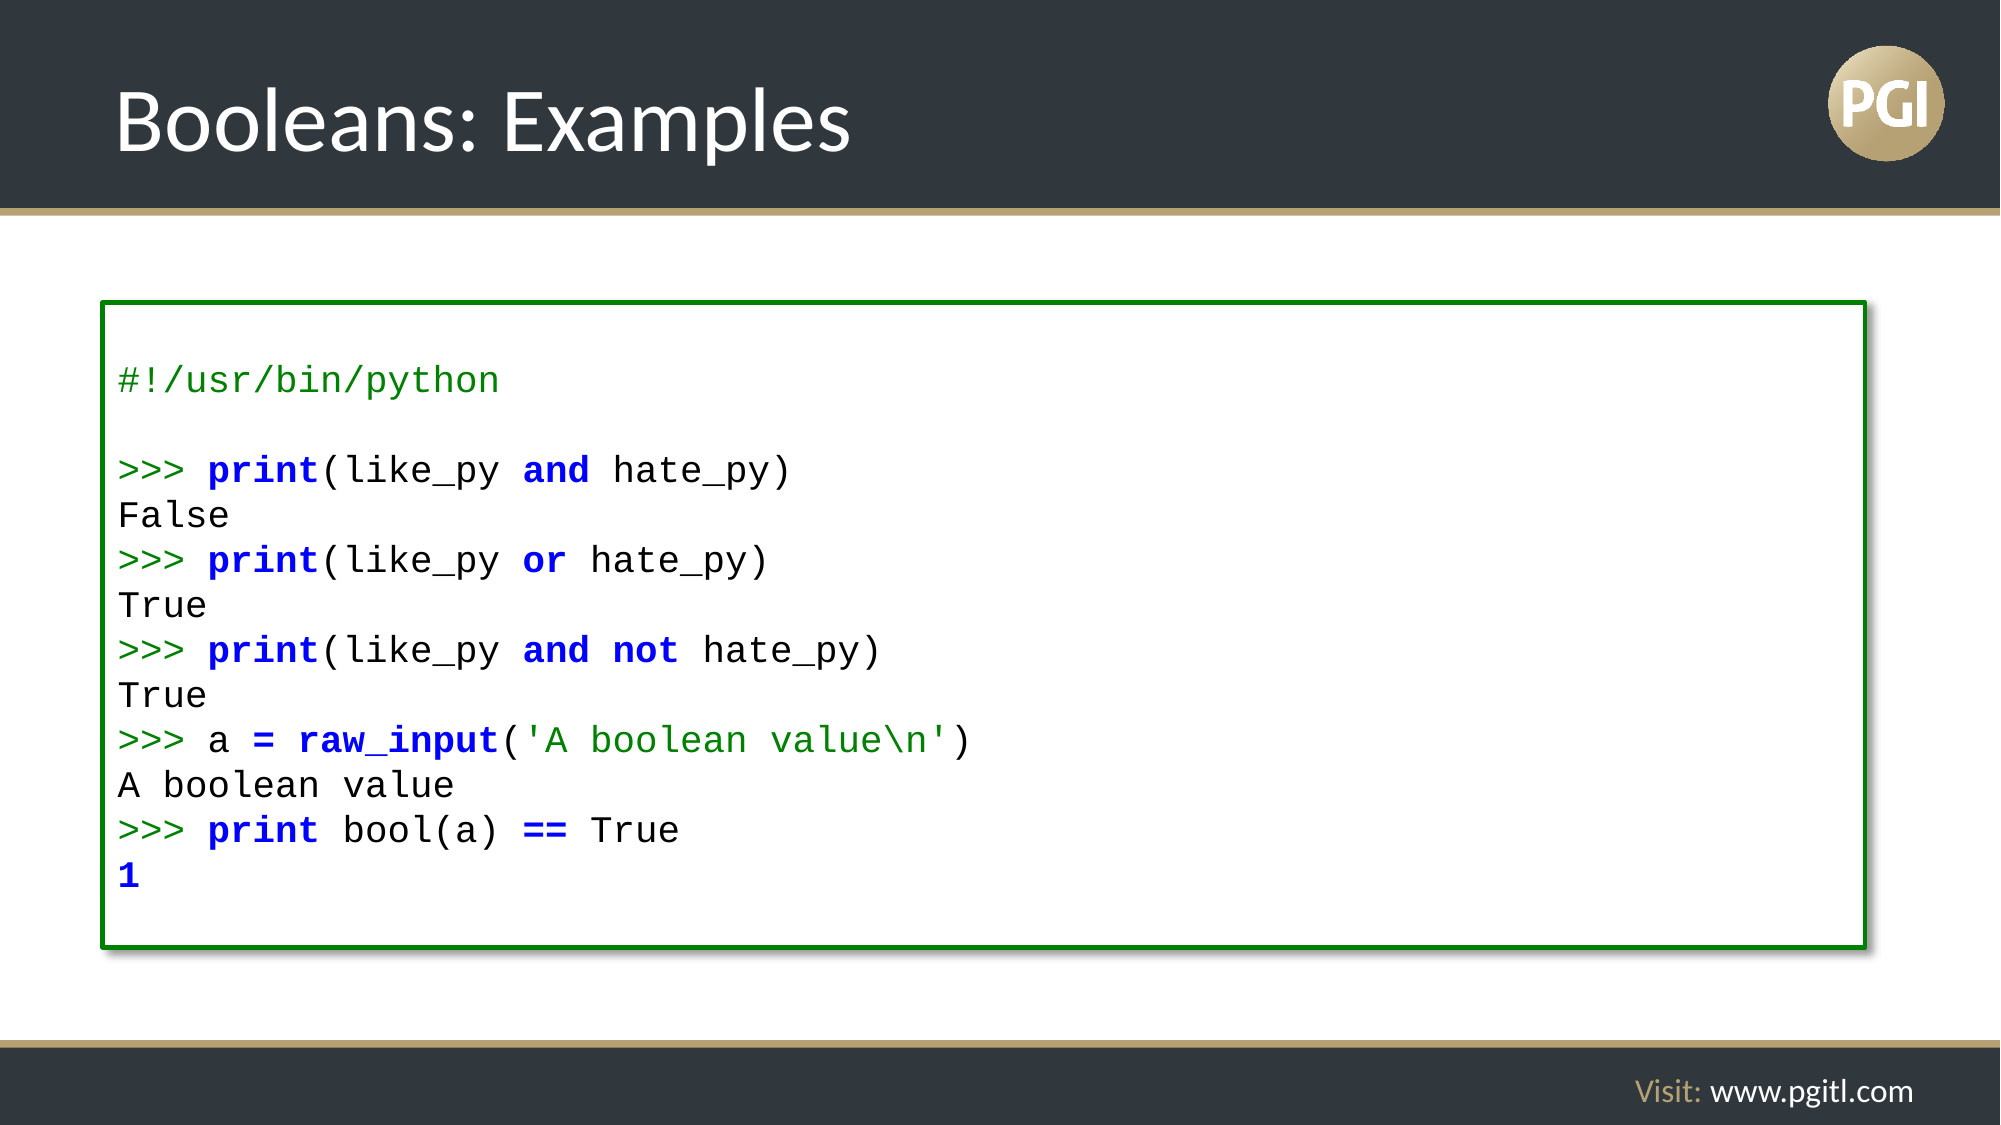

# Booleans: Examples

#!/usr/bin/python

>>> print(like_py and hate_py)
False
>>> print(like_py or hate_py)
True
>>> print(like_py and not hate_py)
True
>>> a = raw_input('A boolean value\n')
A boolean value
>>> print bool(a) == True
1